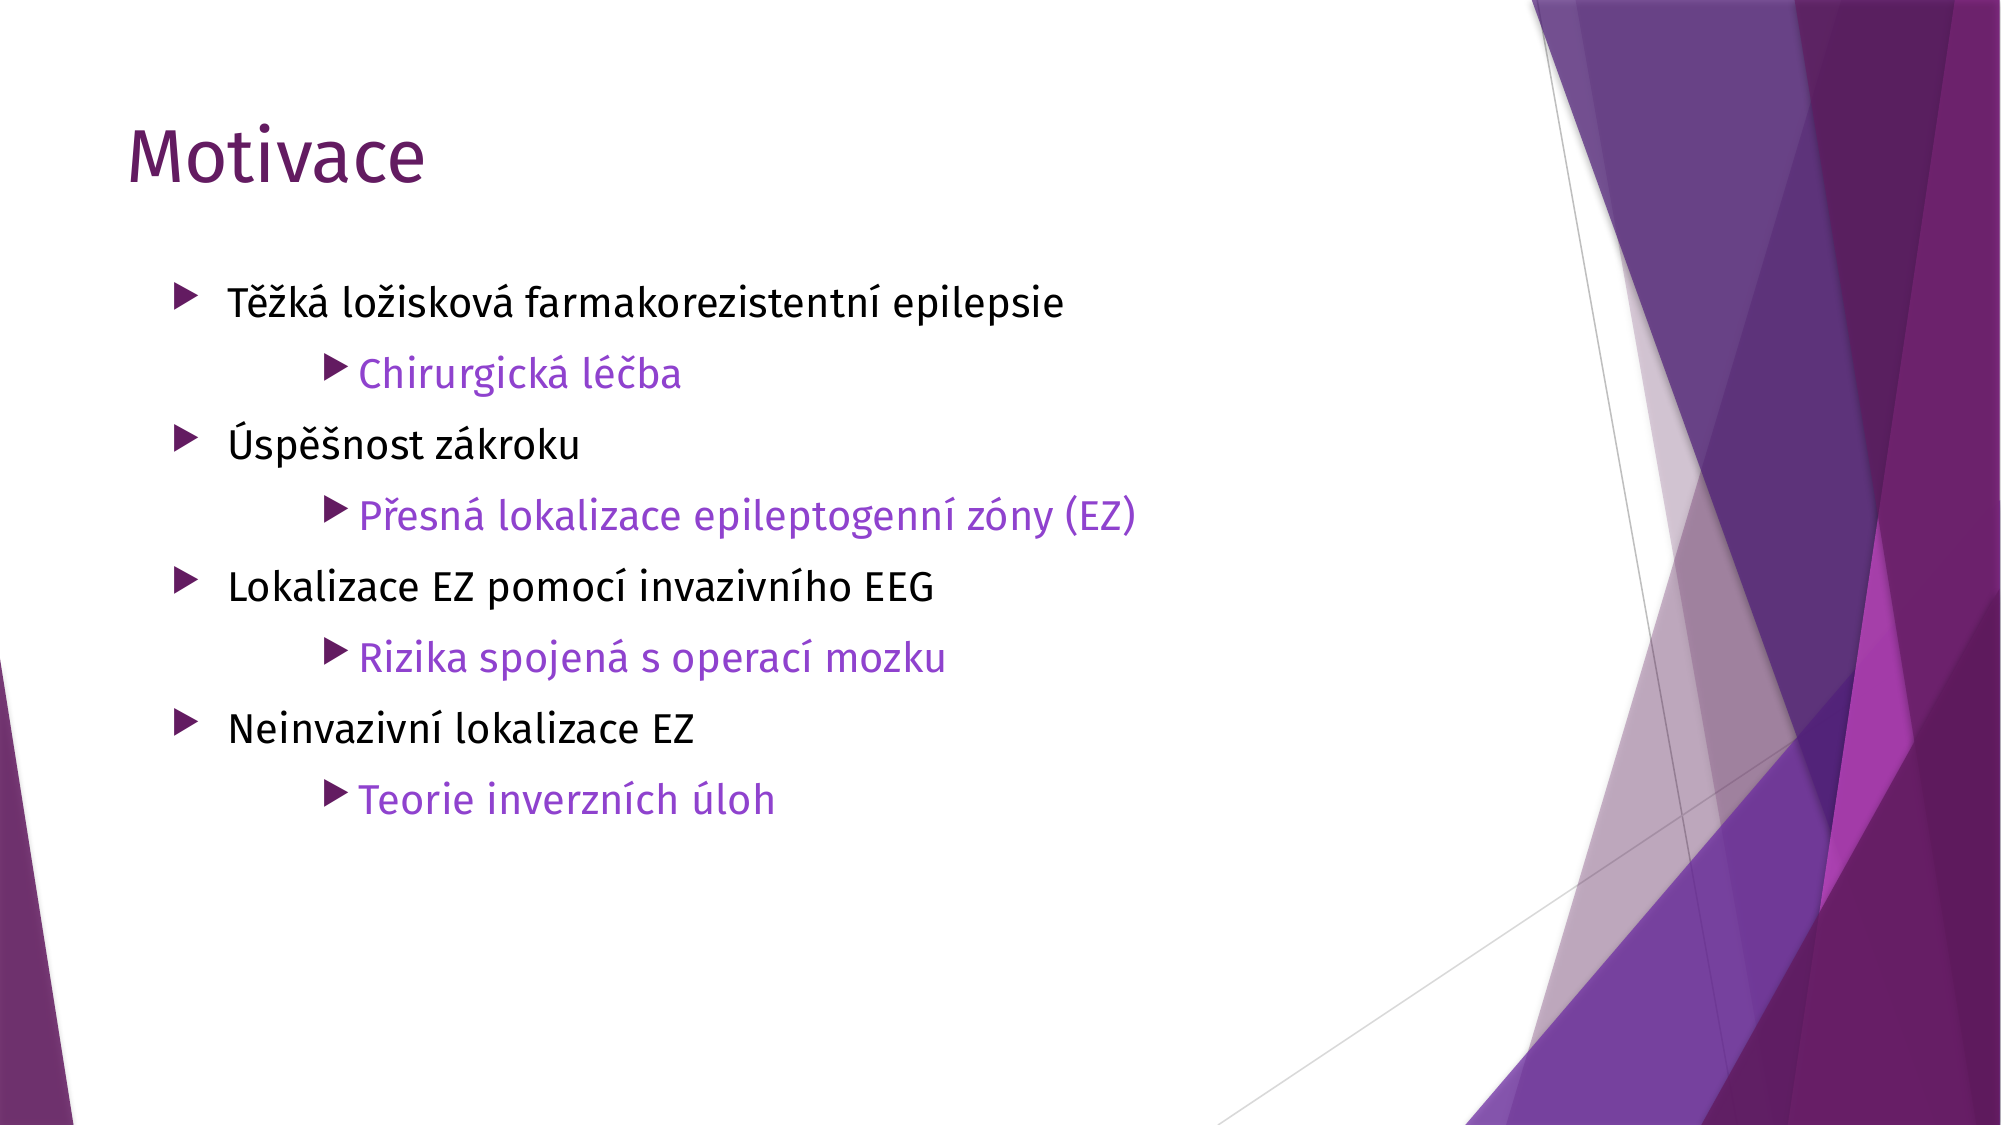

# Motivace
Těžká ložisková farmakorezistentní epilepsie
Chirurgická léčba
Úspěšnost zákroku
Přesná lokalizace epileptogenní zóny (EZ)
Lokalizace EZ pomocí invazivního EEG
Rizika spojená s operací mozku
Neinvazivní lokalizace EZ
Teorie inverzních úloh